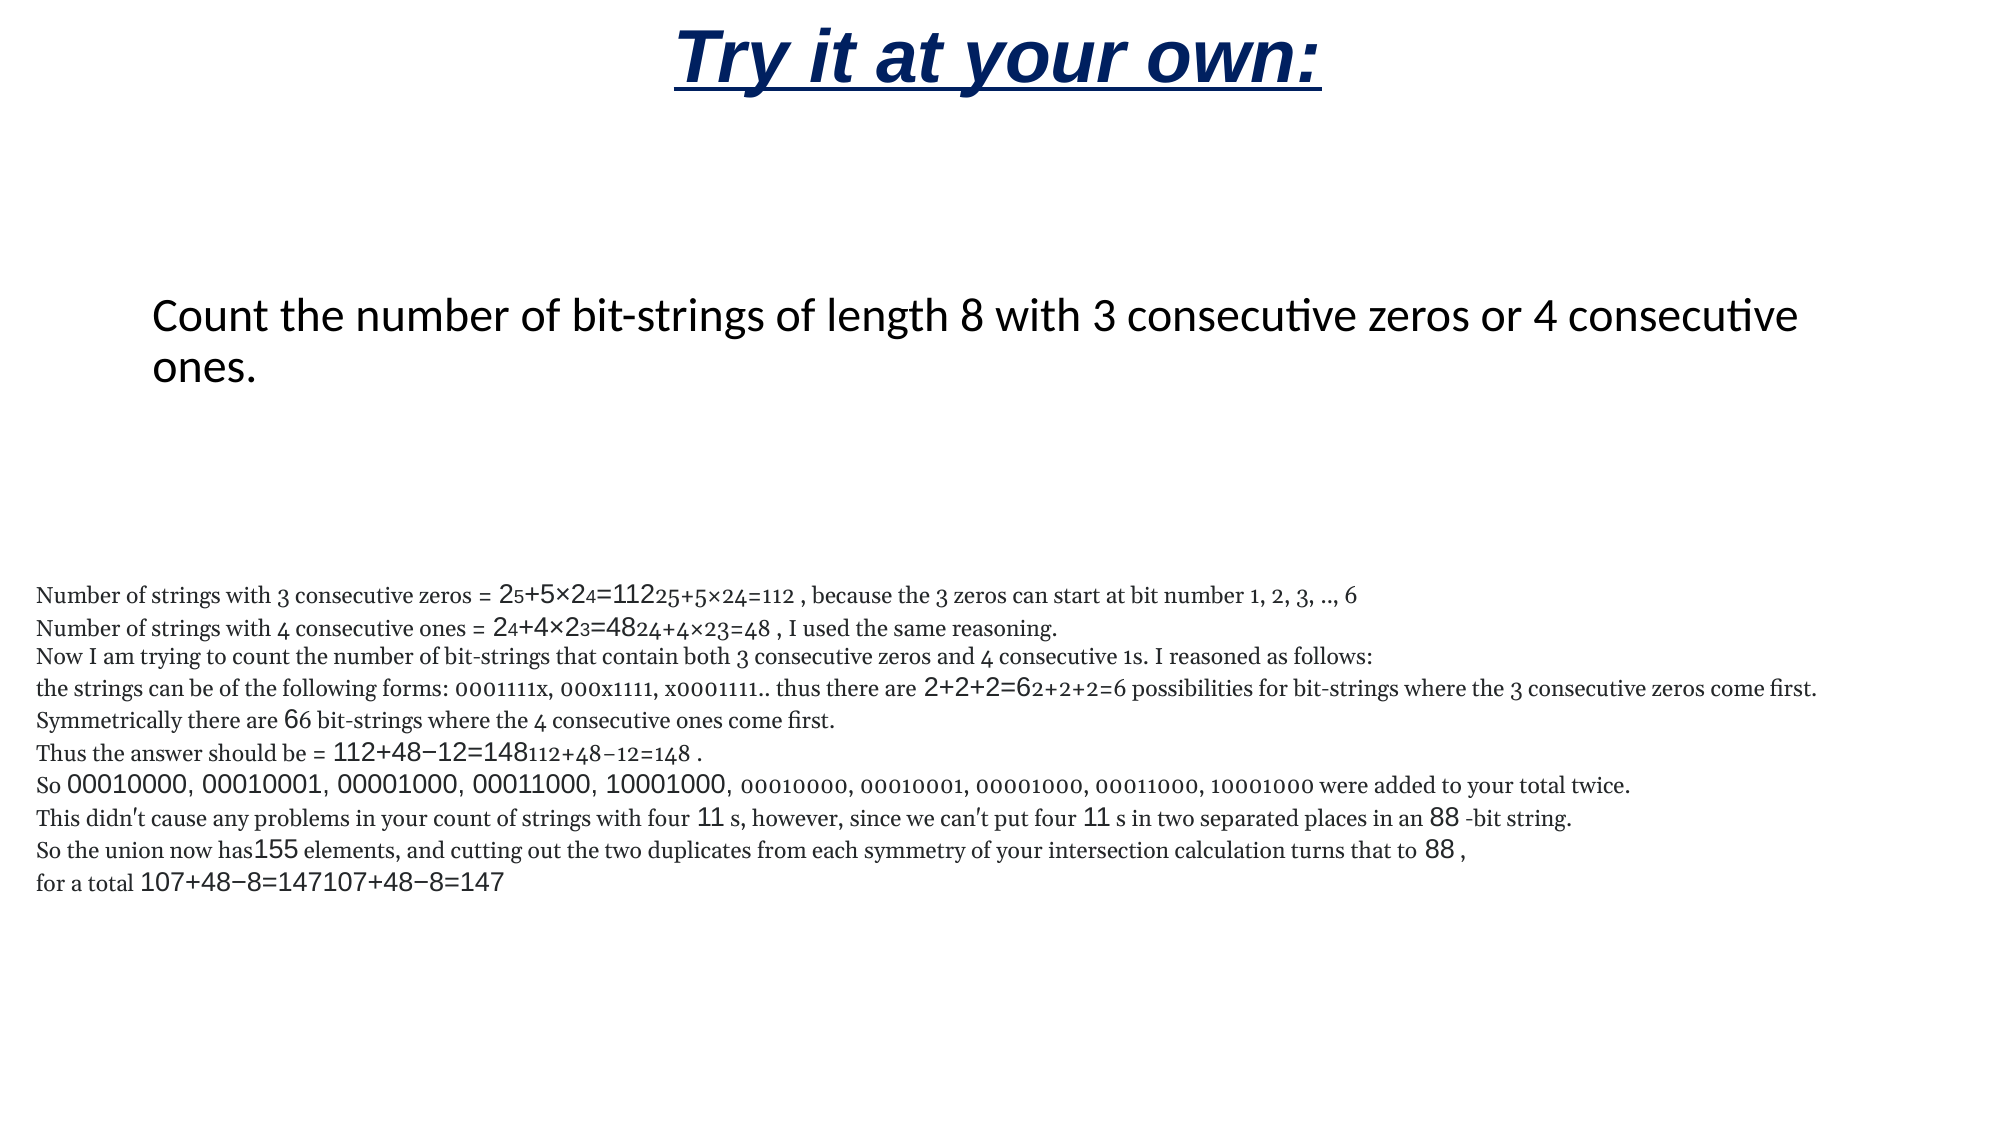

Try it at your own:
# Count the number of bit-strings of length 8 with 3 consecutive zeros or 4 consecutive ones.
Number of strings with 3 consecutive zeros = 25+5×24=11225+5×24=112 , because the 3 zeros can start at bit number 1, 2, 3, .., 6
Number of strings with 4 consecutive ones = 24+4×23=4824+4×23=48 , I used the same reasoning.
Now I am trying to count the number of bit-strings that contain both 3 consecutive zeros and 4 consecutive 1s. I reasoned as follows:
the strings can be of the following forms: 0001111x, 000x1111, x0001111.. thus there are 2+2+2=62+2+2=6 possibilities for bit-strings where the 3 consecutive zeros come first.
Symmetrically there are 66 bit-strings where the 4 consecutive ones come first.
Thus the answer should be = 112+48−12=148112+48−12=148 .
So 00010000, 00010001, 00001000, 00011000, 10001000, 00010000, 00010001, 00001000, 00011000, 10001000 were added to your total twice.
This didn't cause any problems in your count of strings with four 11 s, however, since we can't put four 11 s in two separated places in an 88 -bit string.
So the union now has155 elements, and cutting out the two duplicates from each symmetry of your intersection calculation turns that to 88 ,
for a total 107+48−8=147107+48−8=147